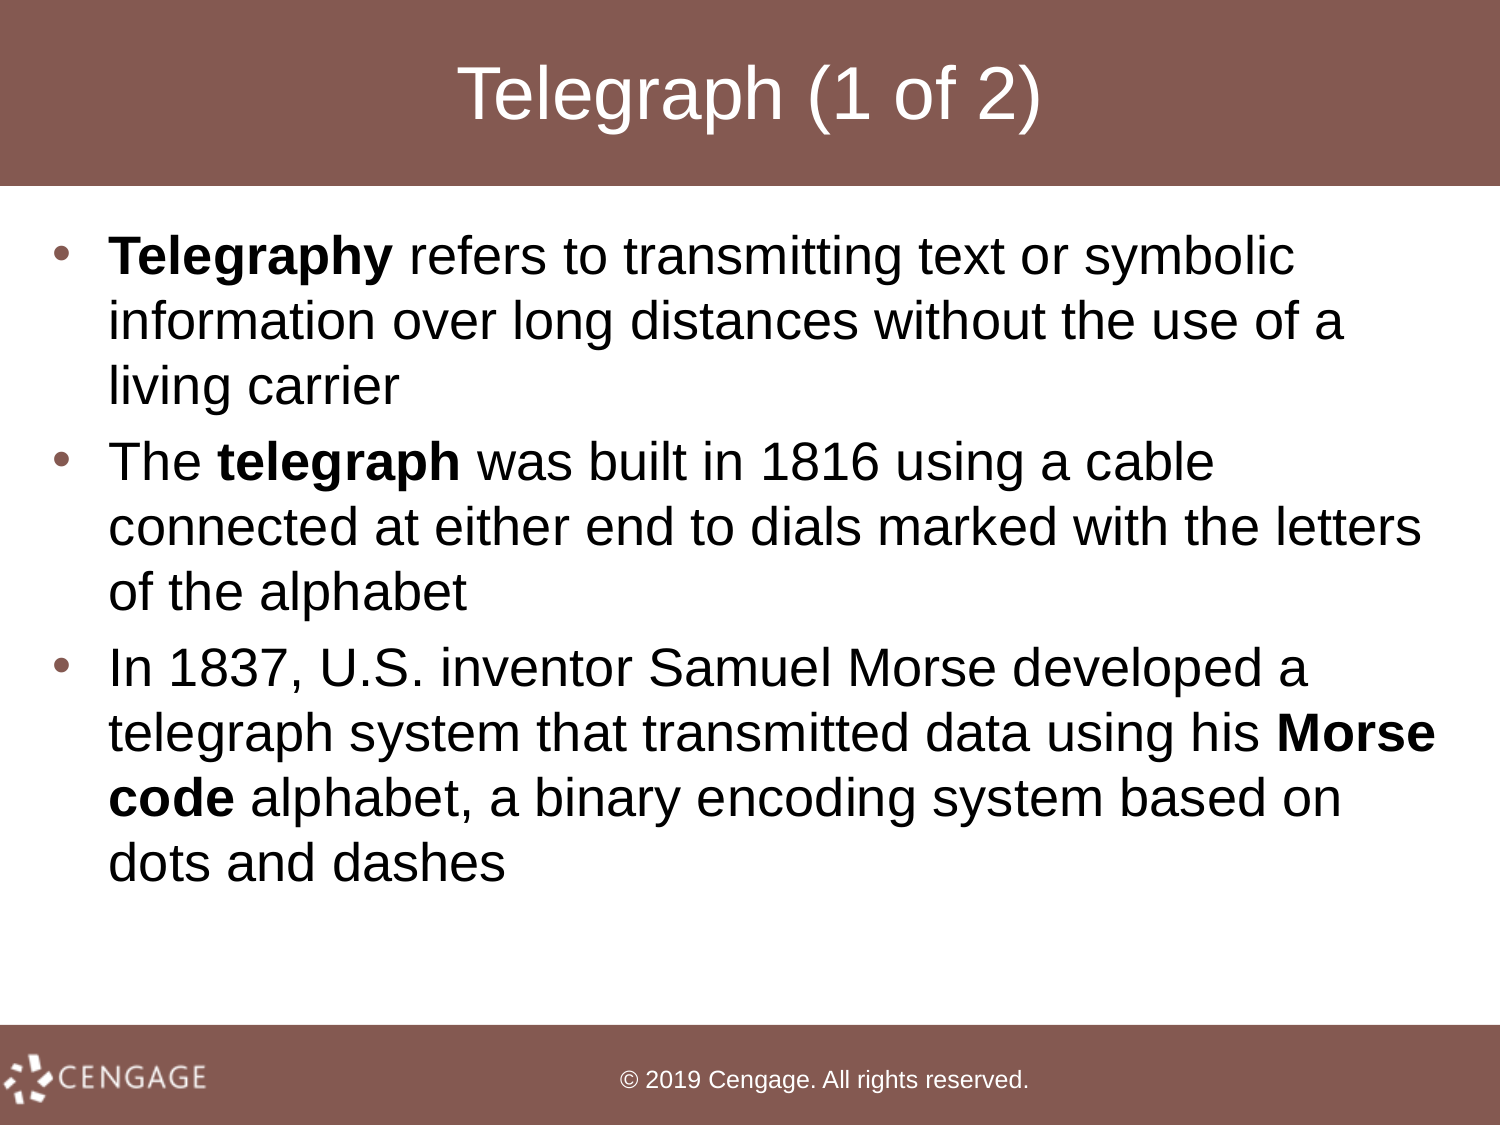

# Telegraph (1 of 2)
Telegraphy refers to transmitting text or symbolic information over long distances without the use of a living carrier
The telegraph was built in 1816 using a cable connected at either end to dials marked with the letters of the alphabet
In 1837, U.S. inventor Samuel Morse developed a telegraph system that transmitted data using his Morse code alphabet, a binary encoding system based on dots and dashes